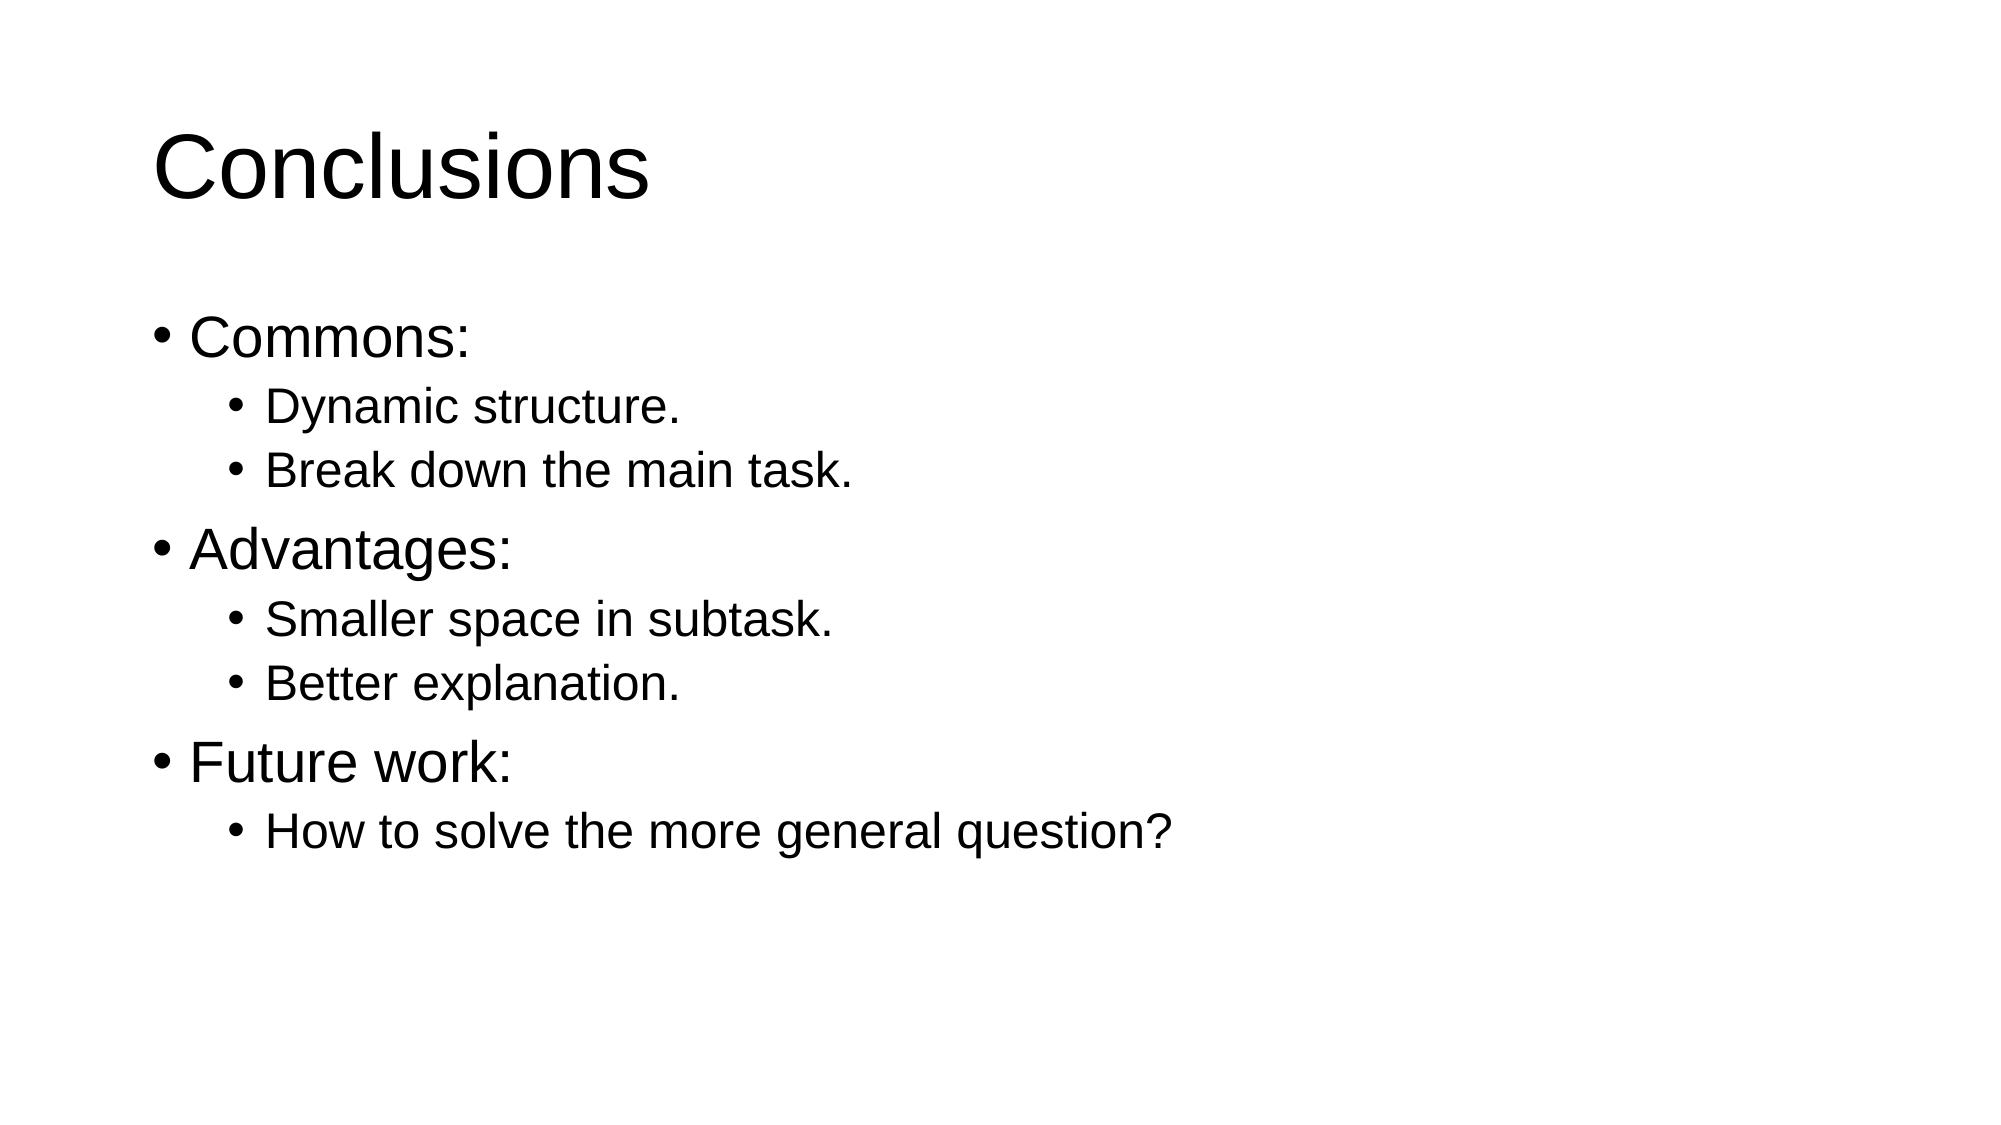

# Conclusions
Commons:
Dynamic structure.
Break down the main task.
Advantages:
Smaller space in subtask.
Better explanation.
Future work:
How to solve the more general question?